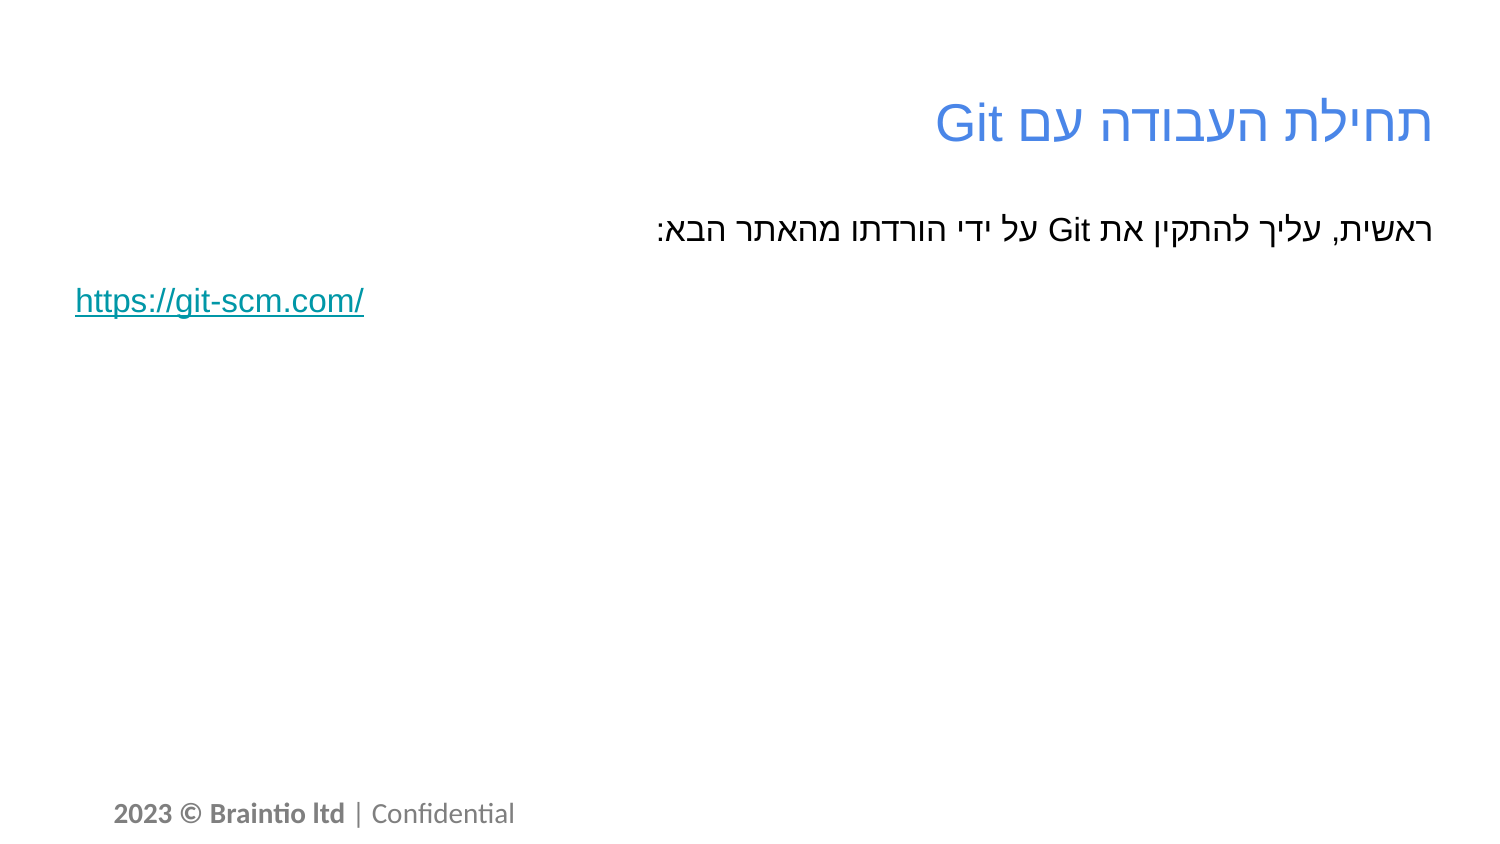

# תחילת העבודה עם Git

ראשית, עליך להתקין את Git על ידי הורדתו מהאתר הבא:
 https://git-scm.com/